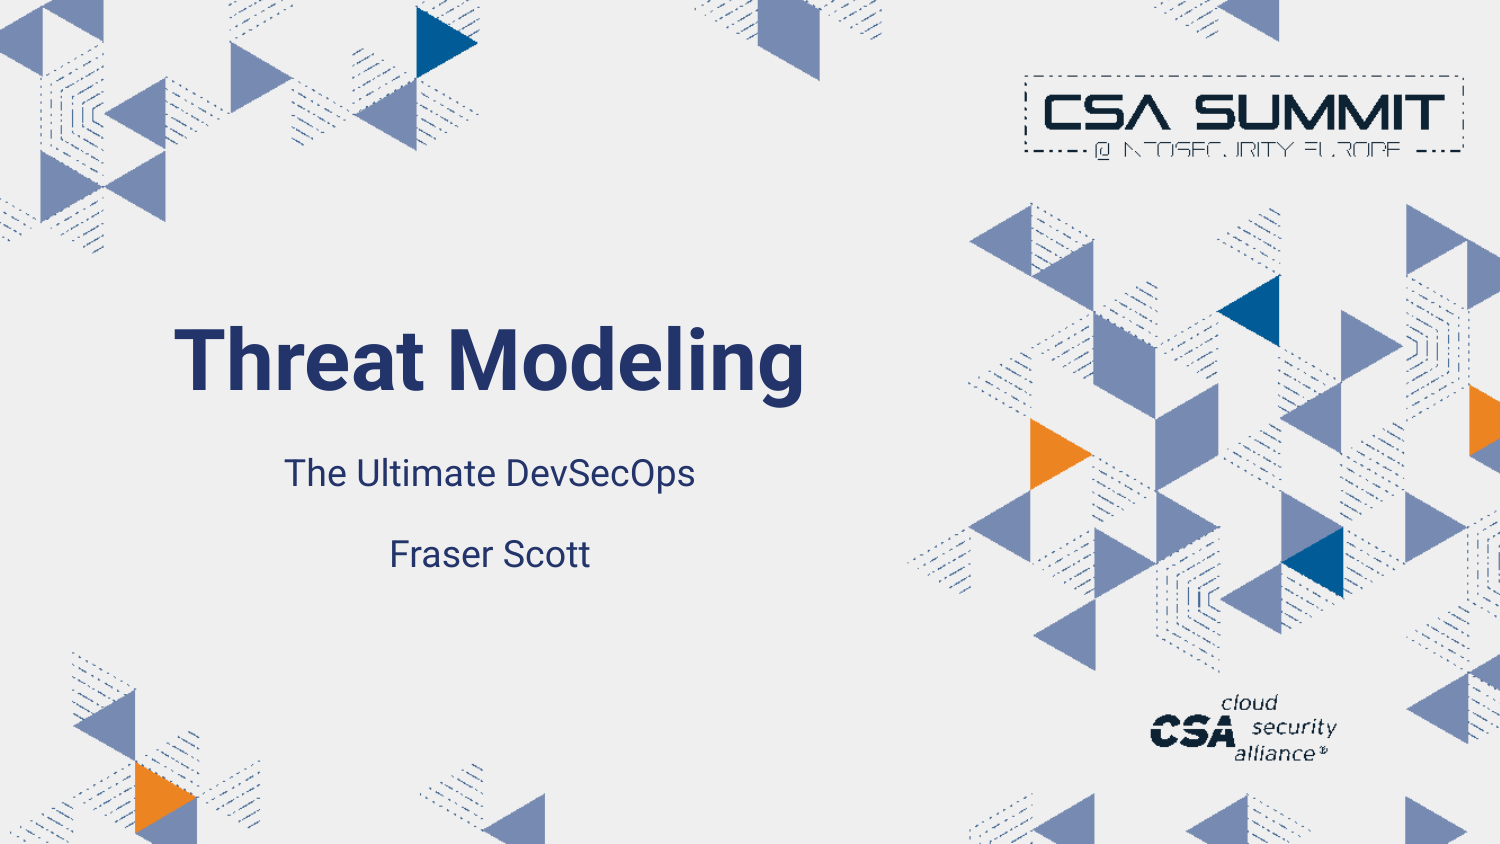

# Threat Modeling
The Ultimate DevSecOps

Fraser Scott